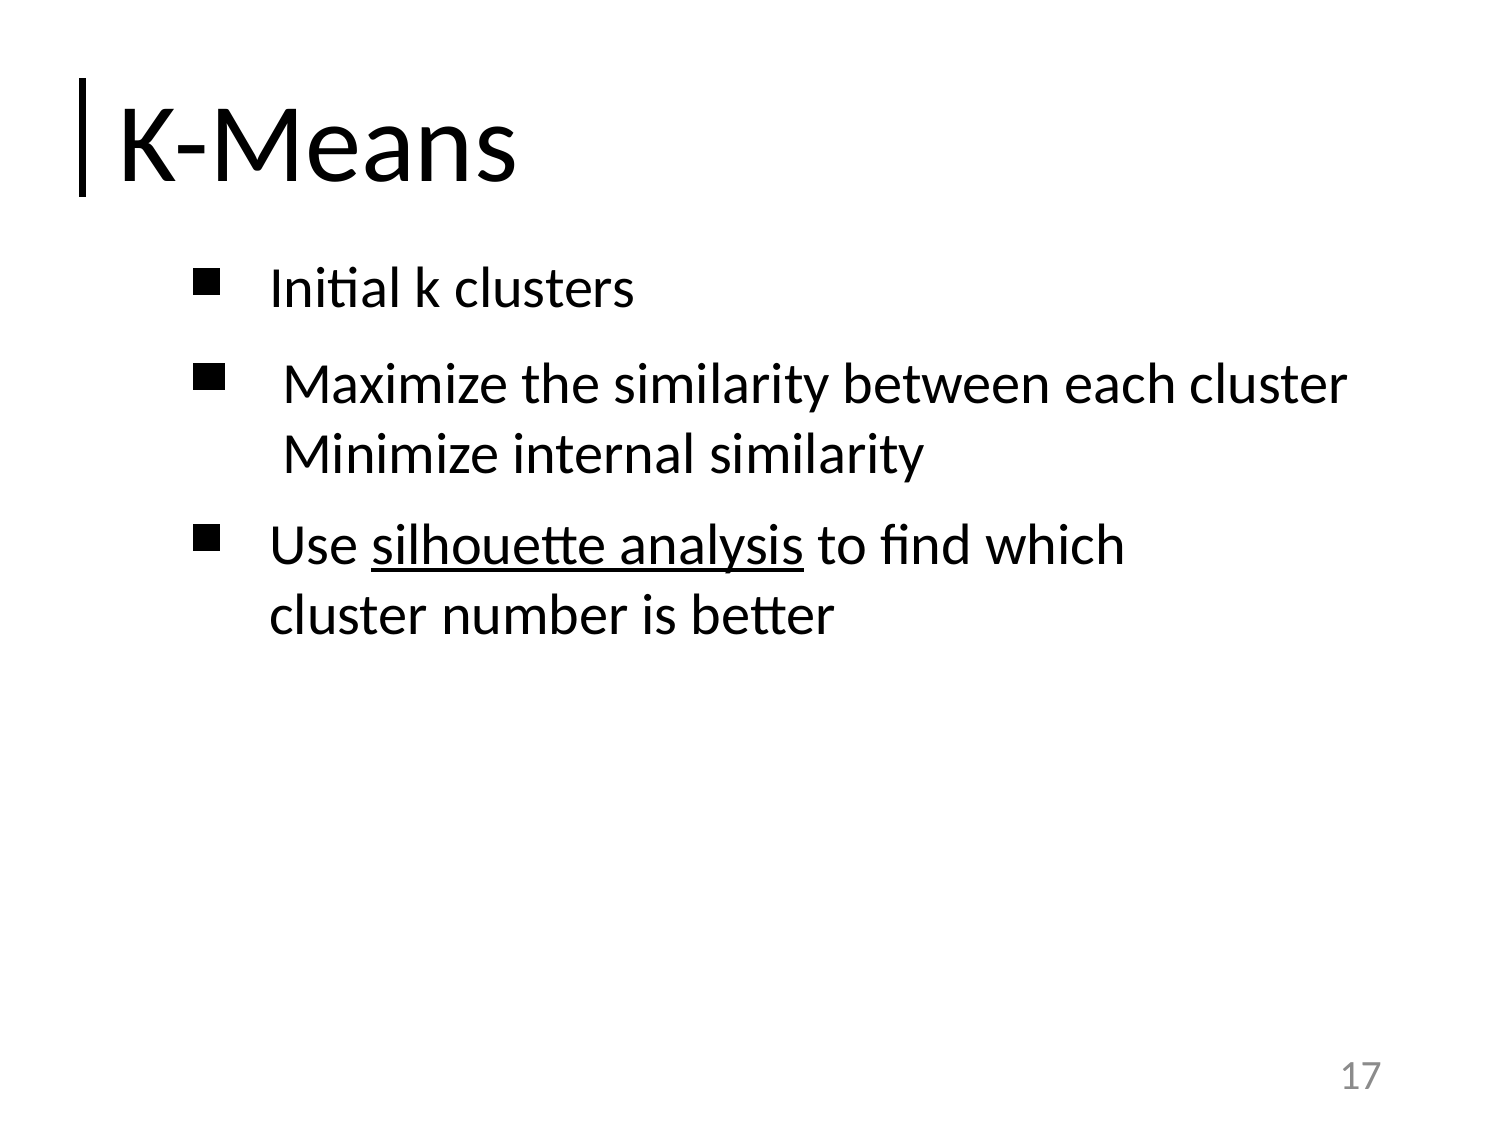

# K-Means
Initial k clusters

Maximize the similarity between each cluster Minimize internal similarity

Use silhouette analysis to find which cluster number is better

17